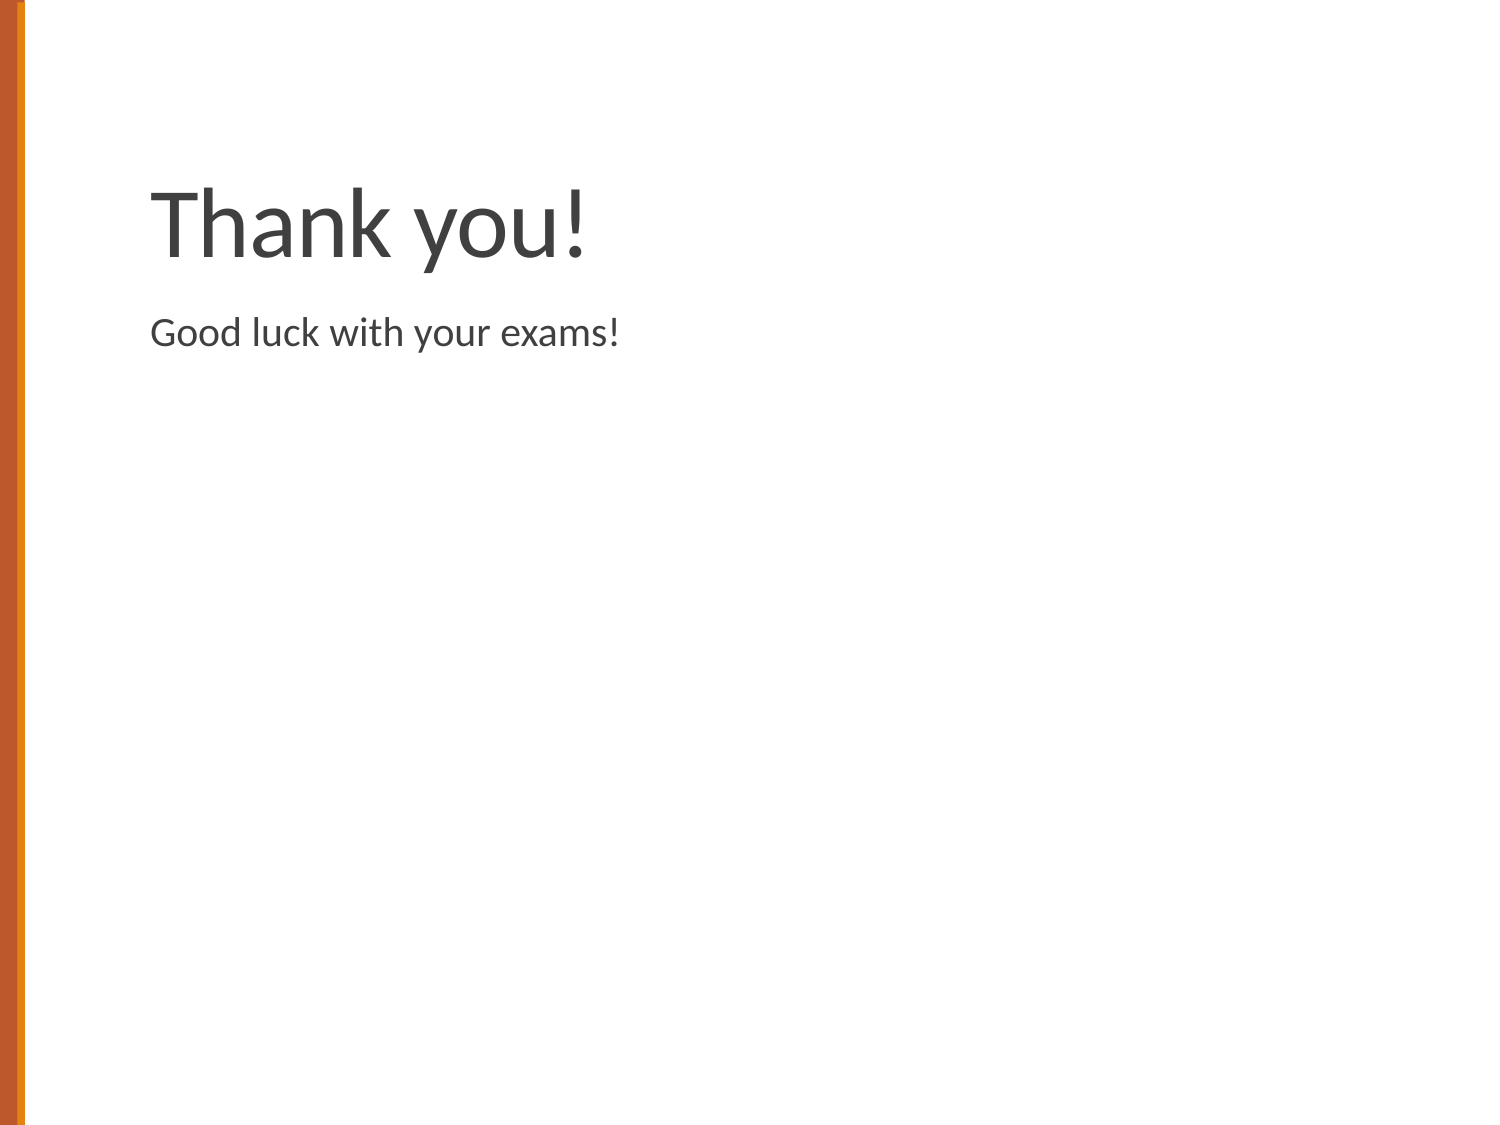

# Thank you!
Good luck with your exams!